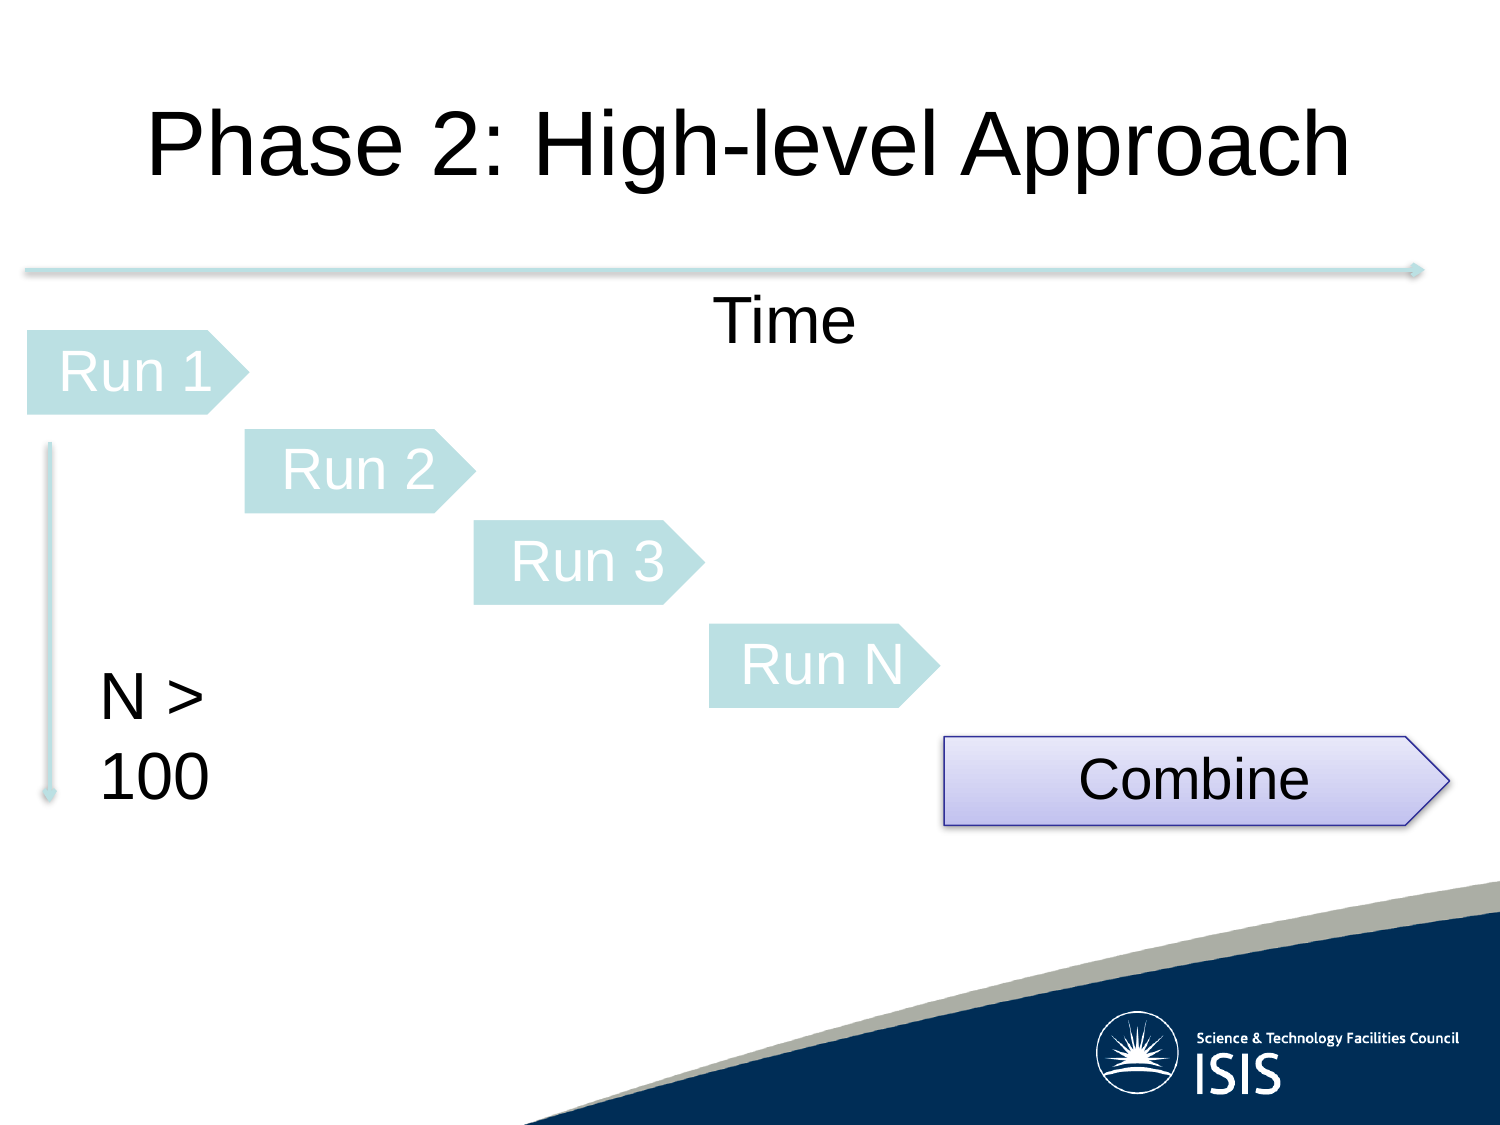

# Phase 2: High-level Approach
Time
Run 1
Run 2

Run 3

Run N
N > 100
Combine